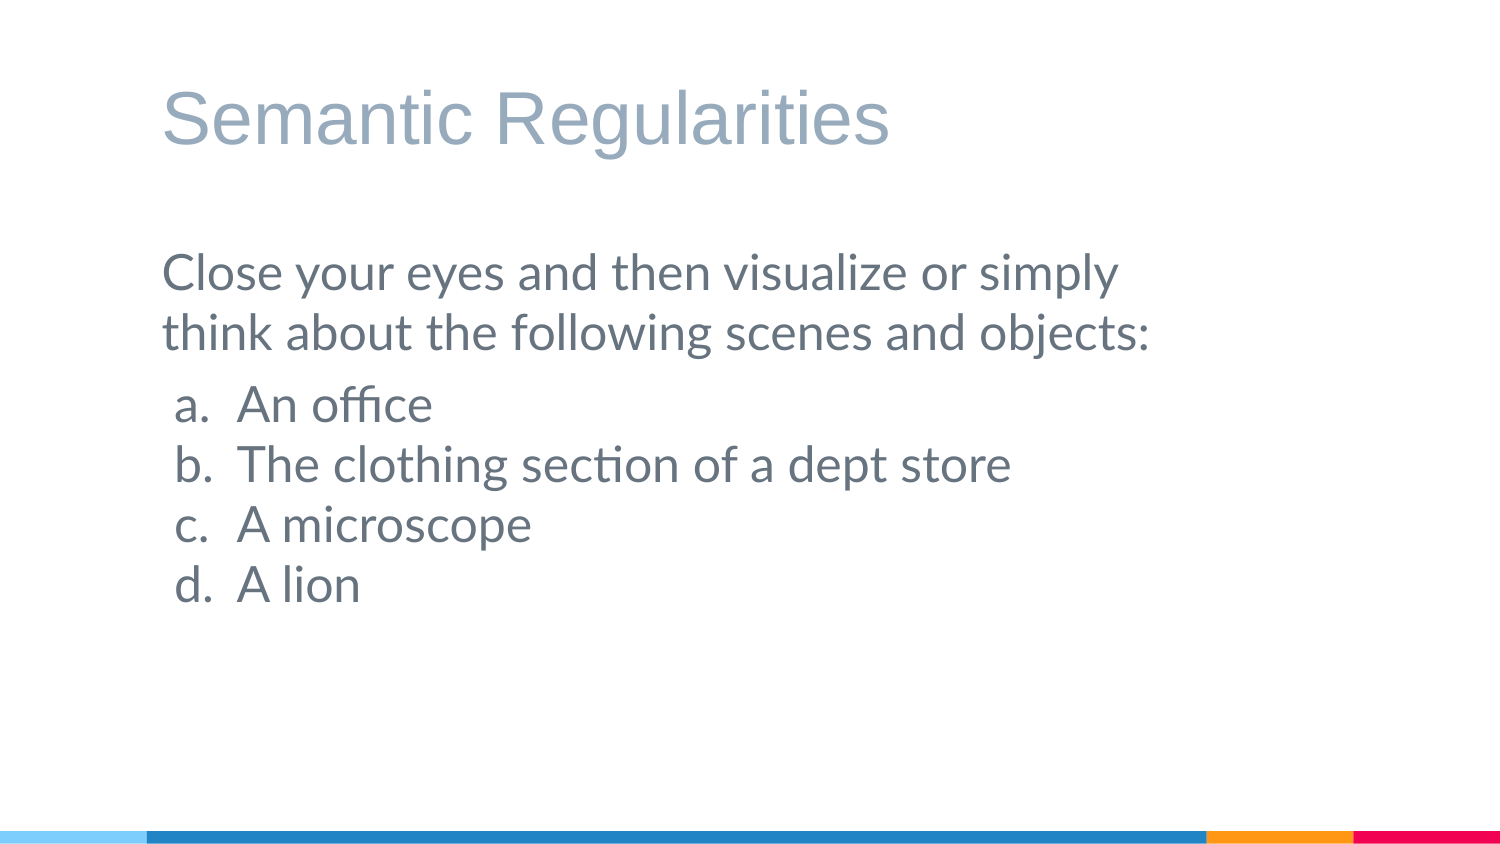

# Semantic Regularities
Close your eyes and then visualize or simply think about the following scenes and objects:
An office
The clothing section of a dept store
A microscope
A lion